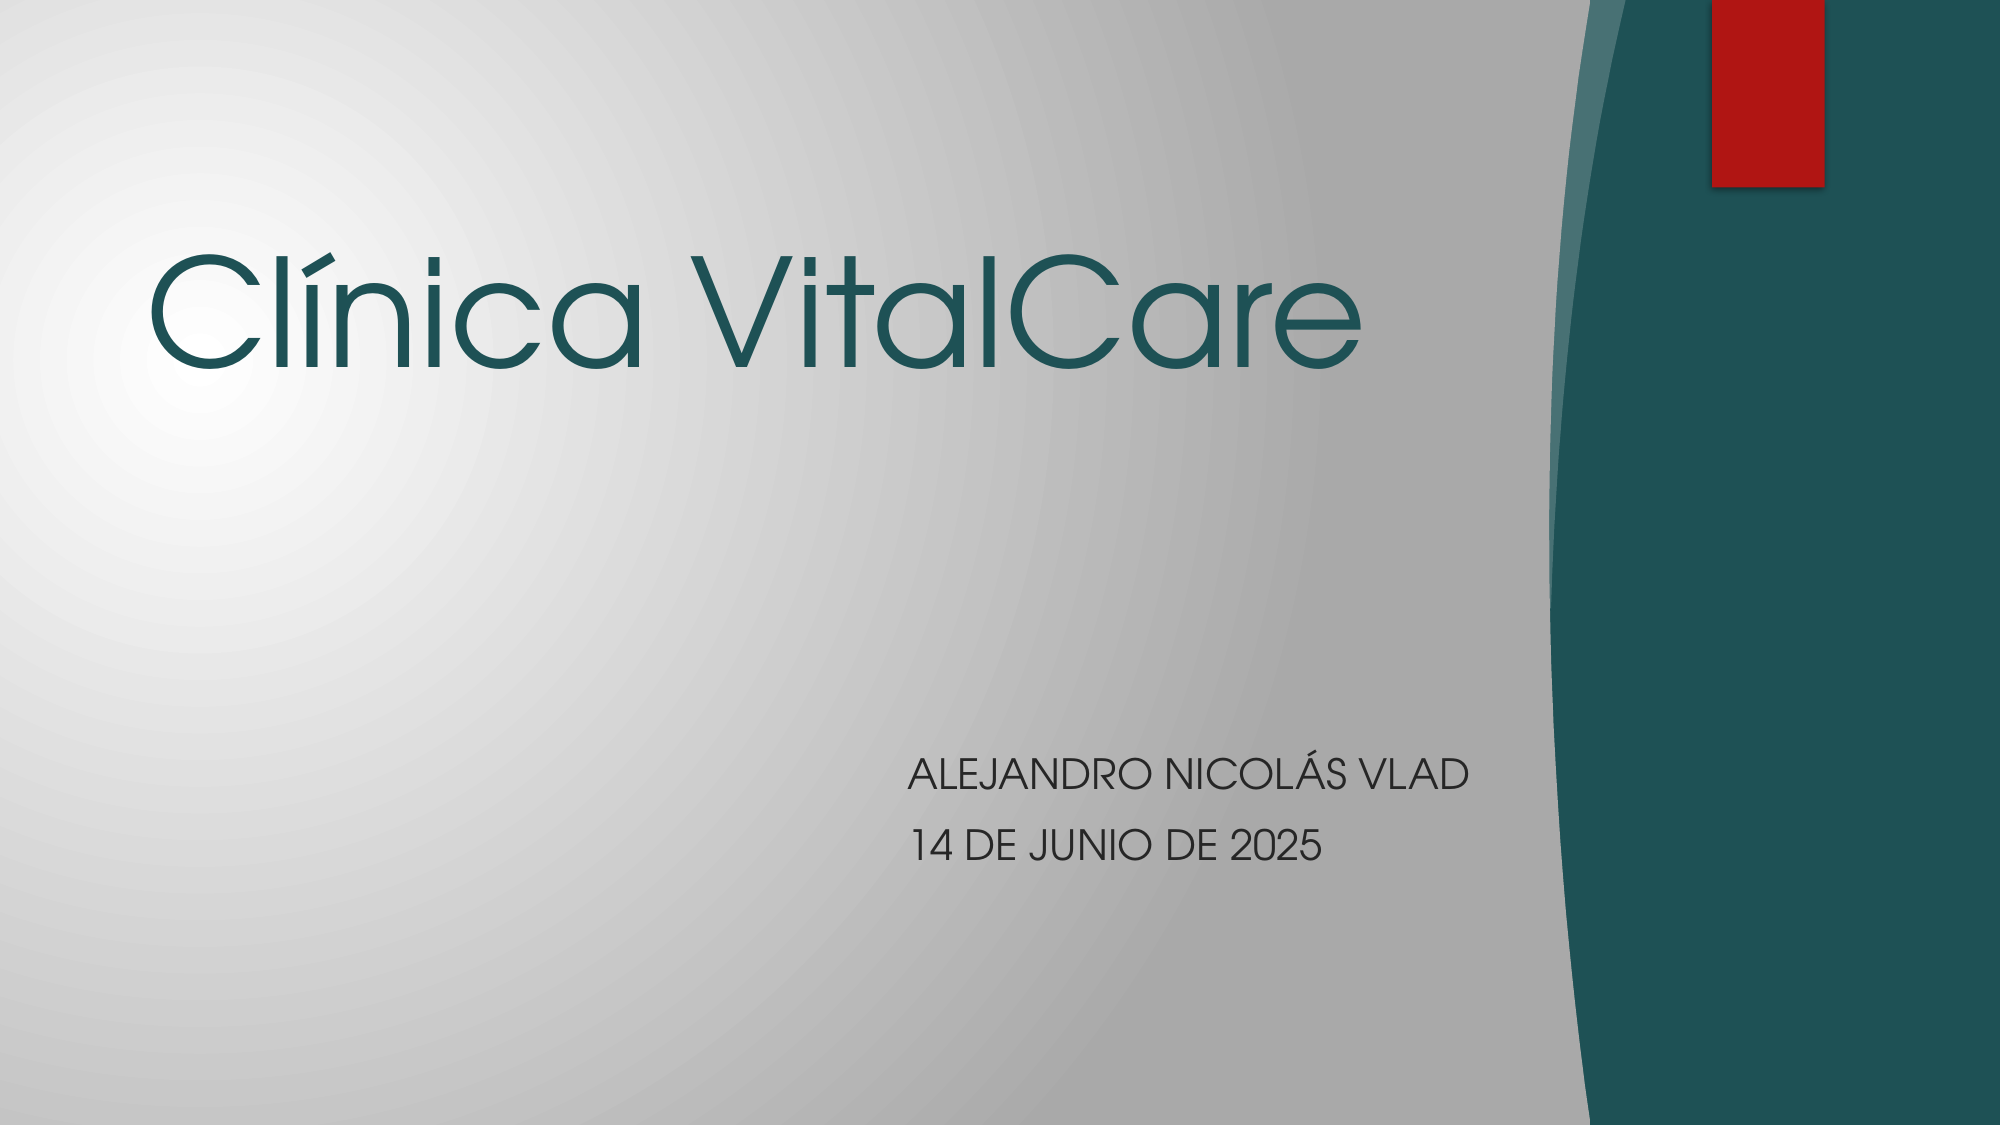

# Clínica VitalCare
Alejandro Nicolás Vlad
14 de junio de 2025